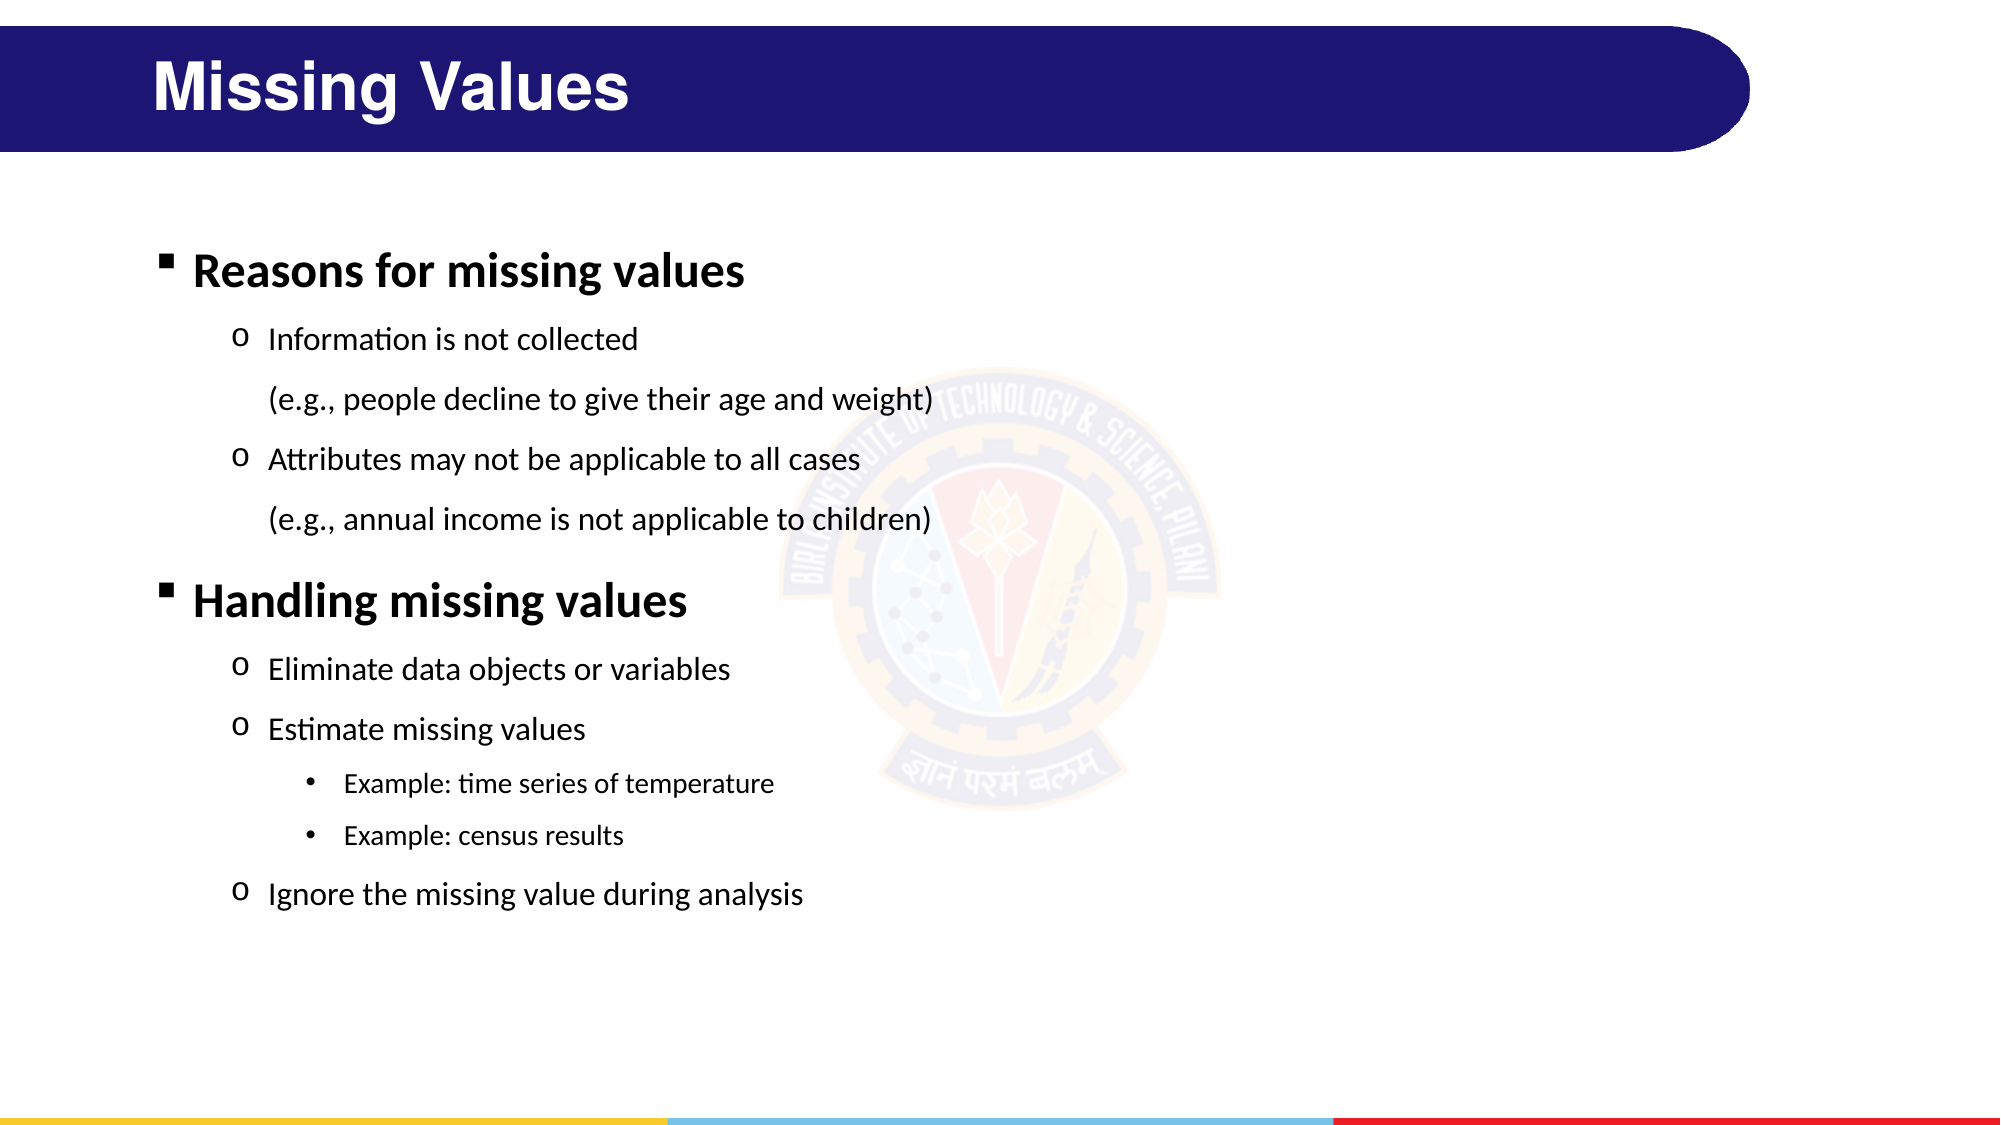

# Missing Values
Reasons for missing values
Information is not collected
(e.g., people decline to give their age and weight)
Attributes may not be applicable to all cases
(e.g., annual income is not applicable to children)
Handling missing values
Eliminate data objects or variables
Estimate missing values
Example: time series of temperature
Example: census results
Ignore the missing value during analysis